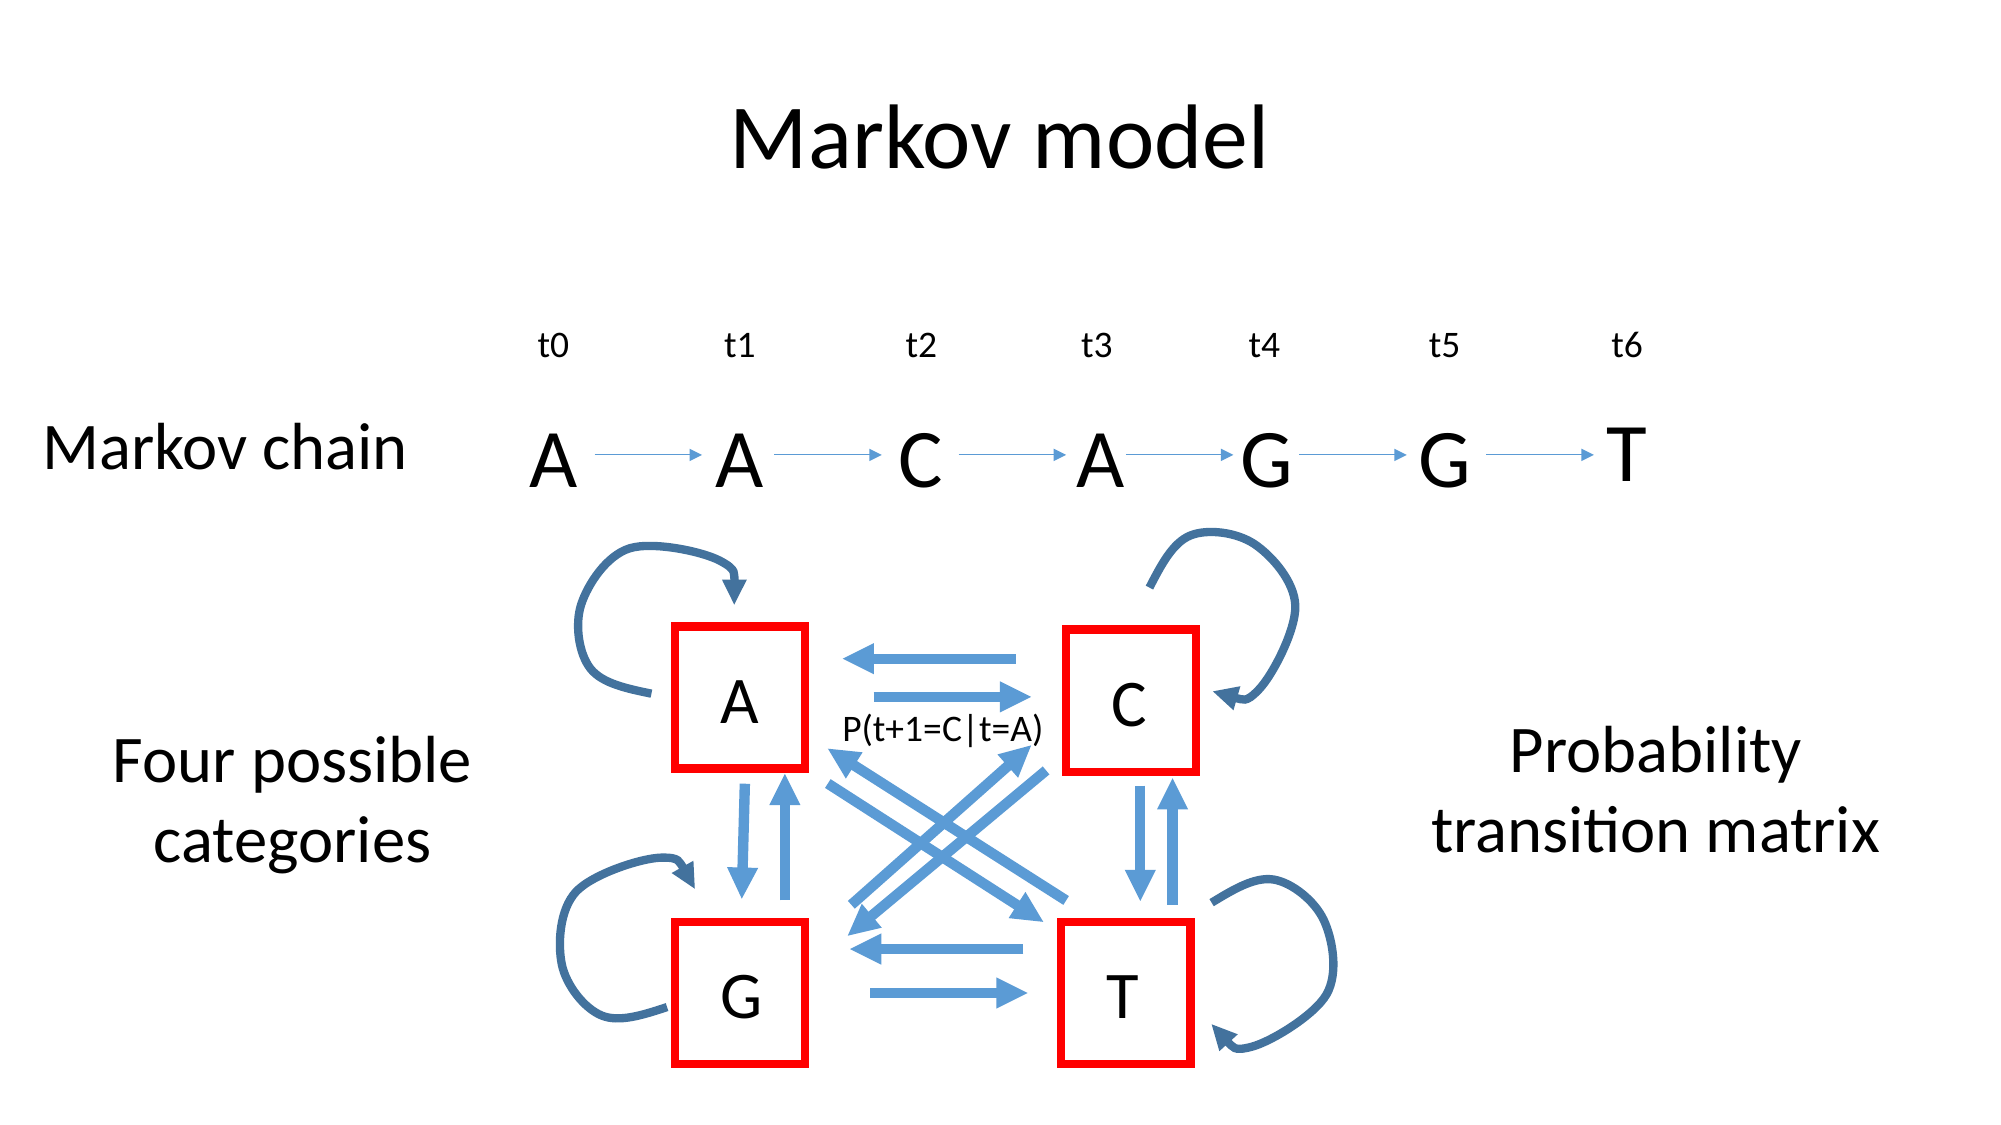

# Markov model
t0
t5
G

t4
G
t2
C
P(t+1=C|t=A)
t3
A
t6
T
t1
A

A

A
C
Probability transition matrix
Four possible categories

G
T
Markov chain